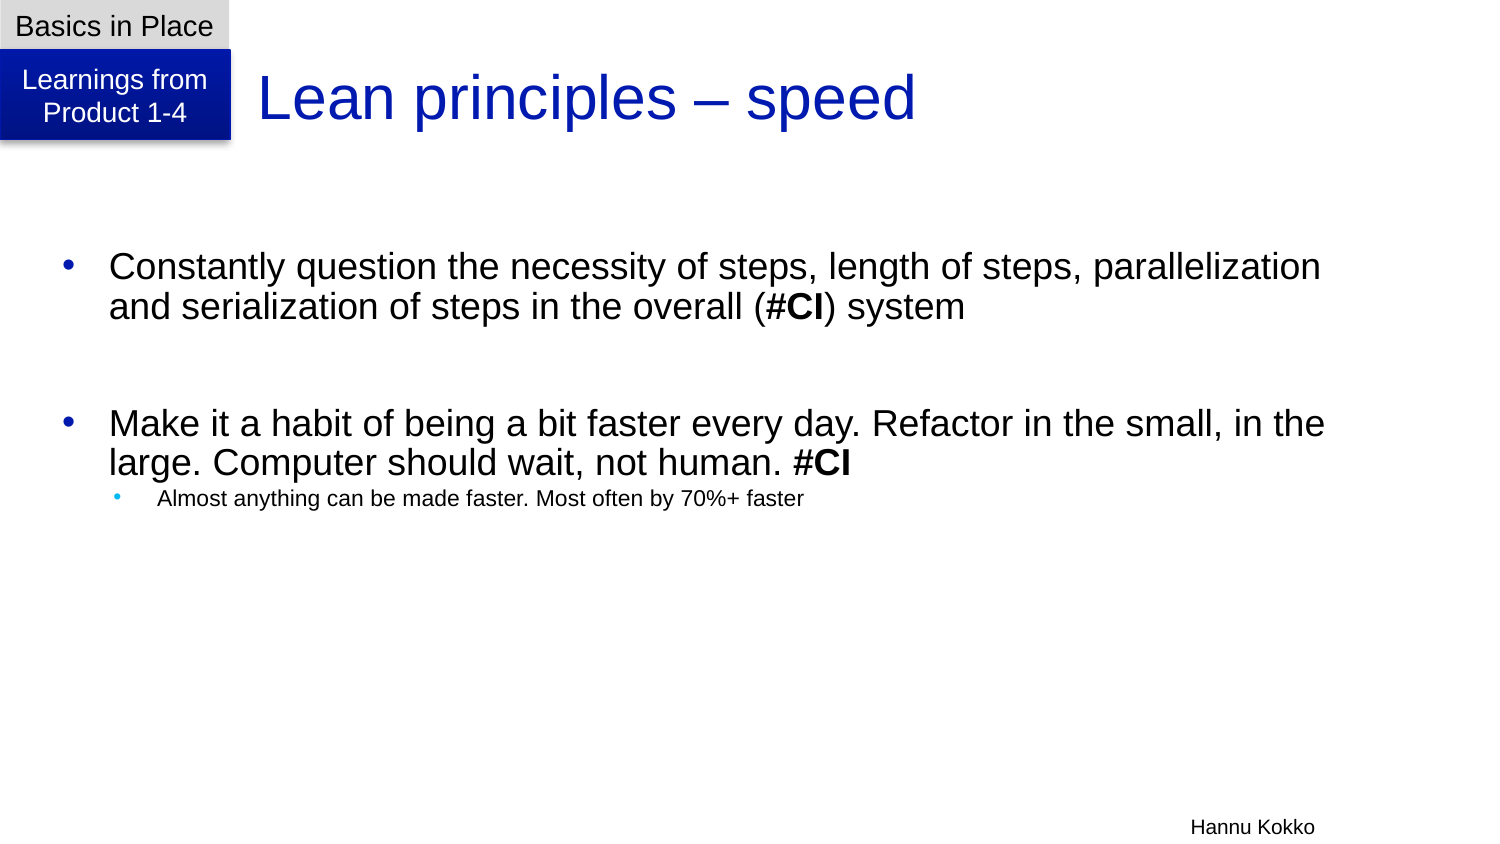

Basics in Place
# Lean principles – speed
Learnings from Product 1-4

Constantly question the necessity of steps, length of steps, parallelization and serialization of steps in the overall (#CI) system

Make it a habit of being a bit faster every day. Refactor in the small, in the large. Computer should wait, not human. #CI
Almost anything can be made faster. Most often by 70%+ faster
Hannu Kokko